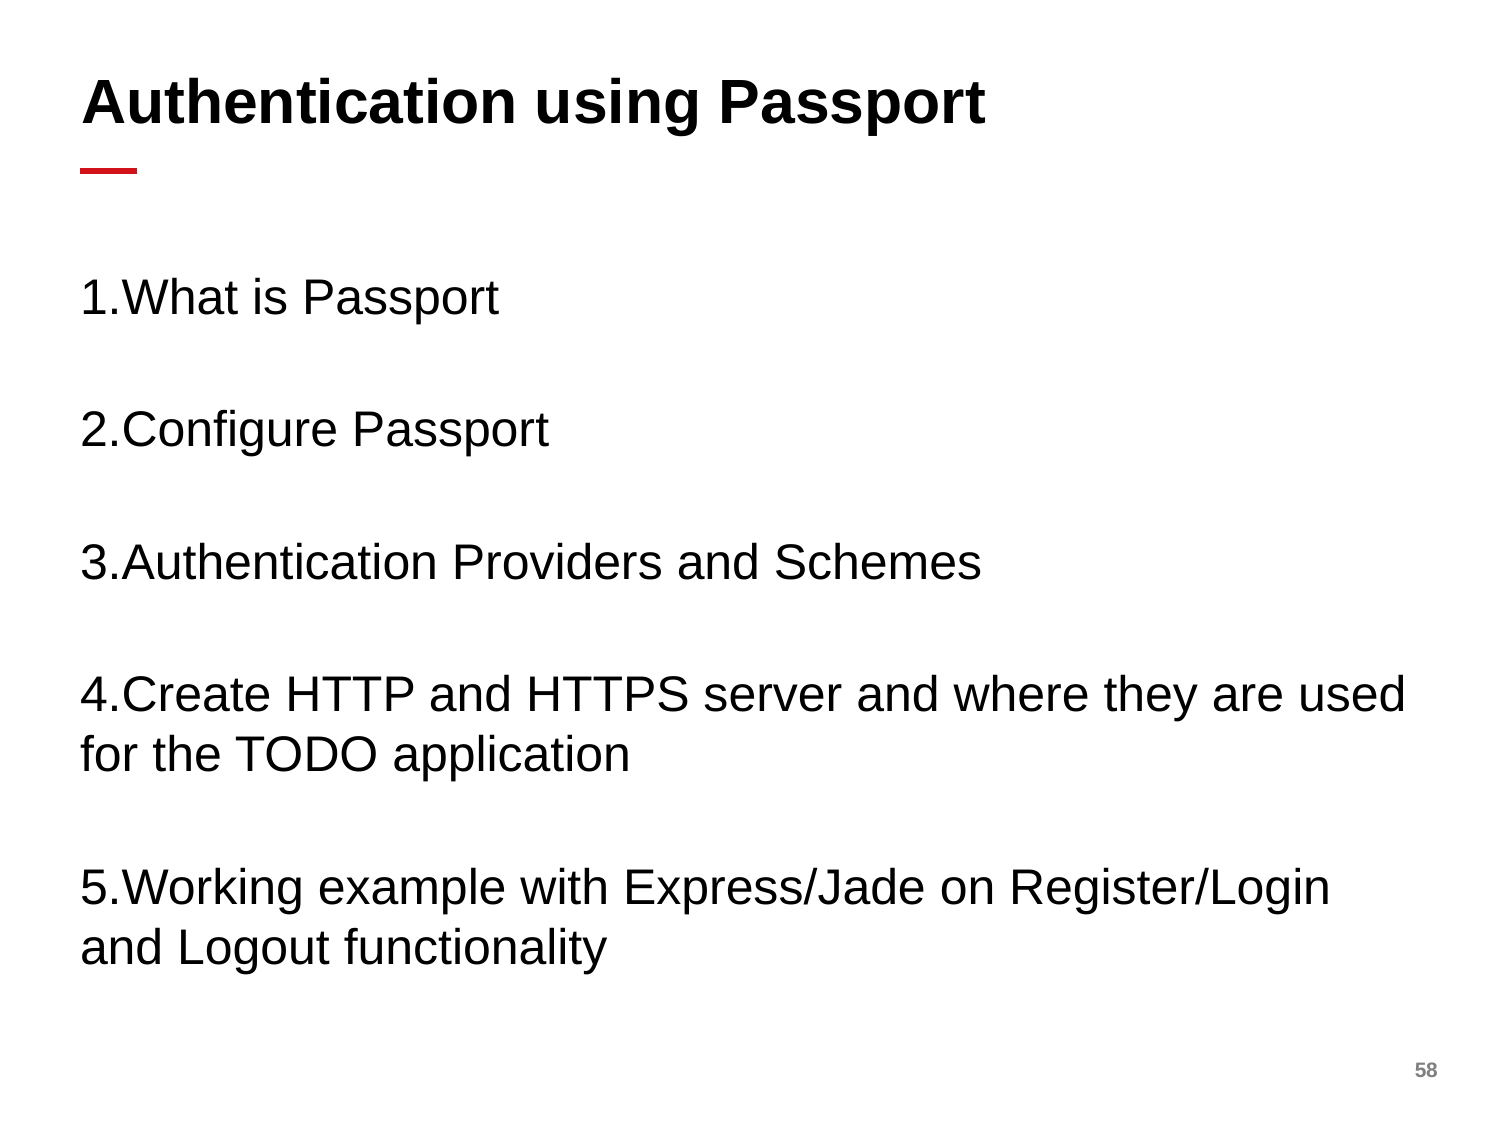

# Authentication using Passport

What is Passport

Configure Passport

Authentication Providers and Schemes

Create HTTP and HTTPS server and where they are used for the TODO application

Working example with Express/Jade on Register/Login and Logout functionality